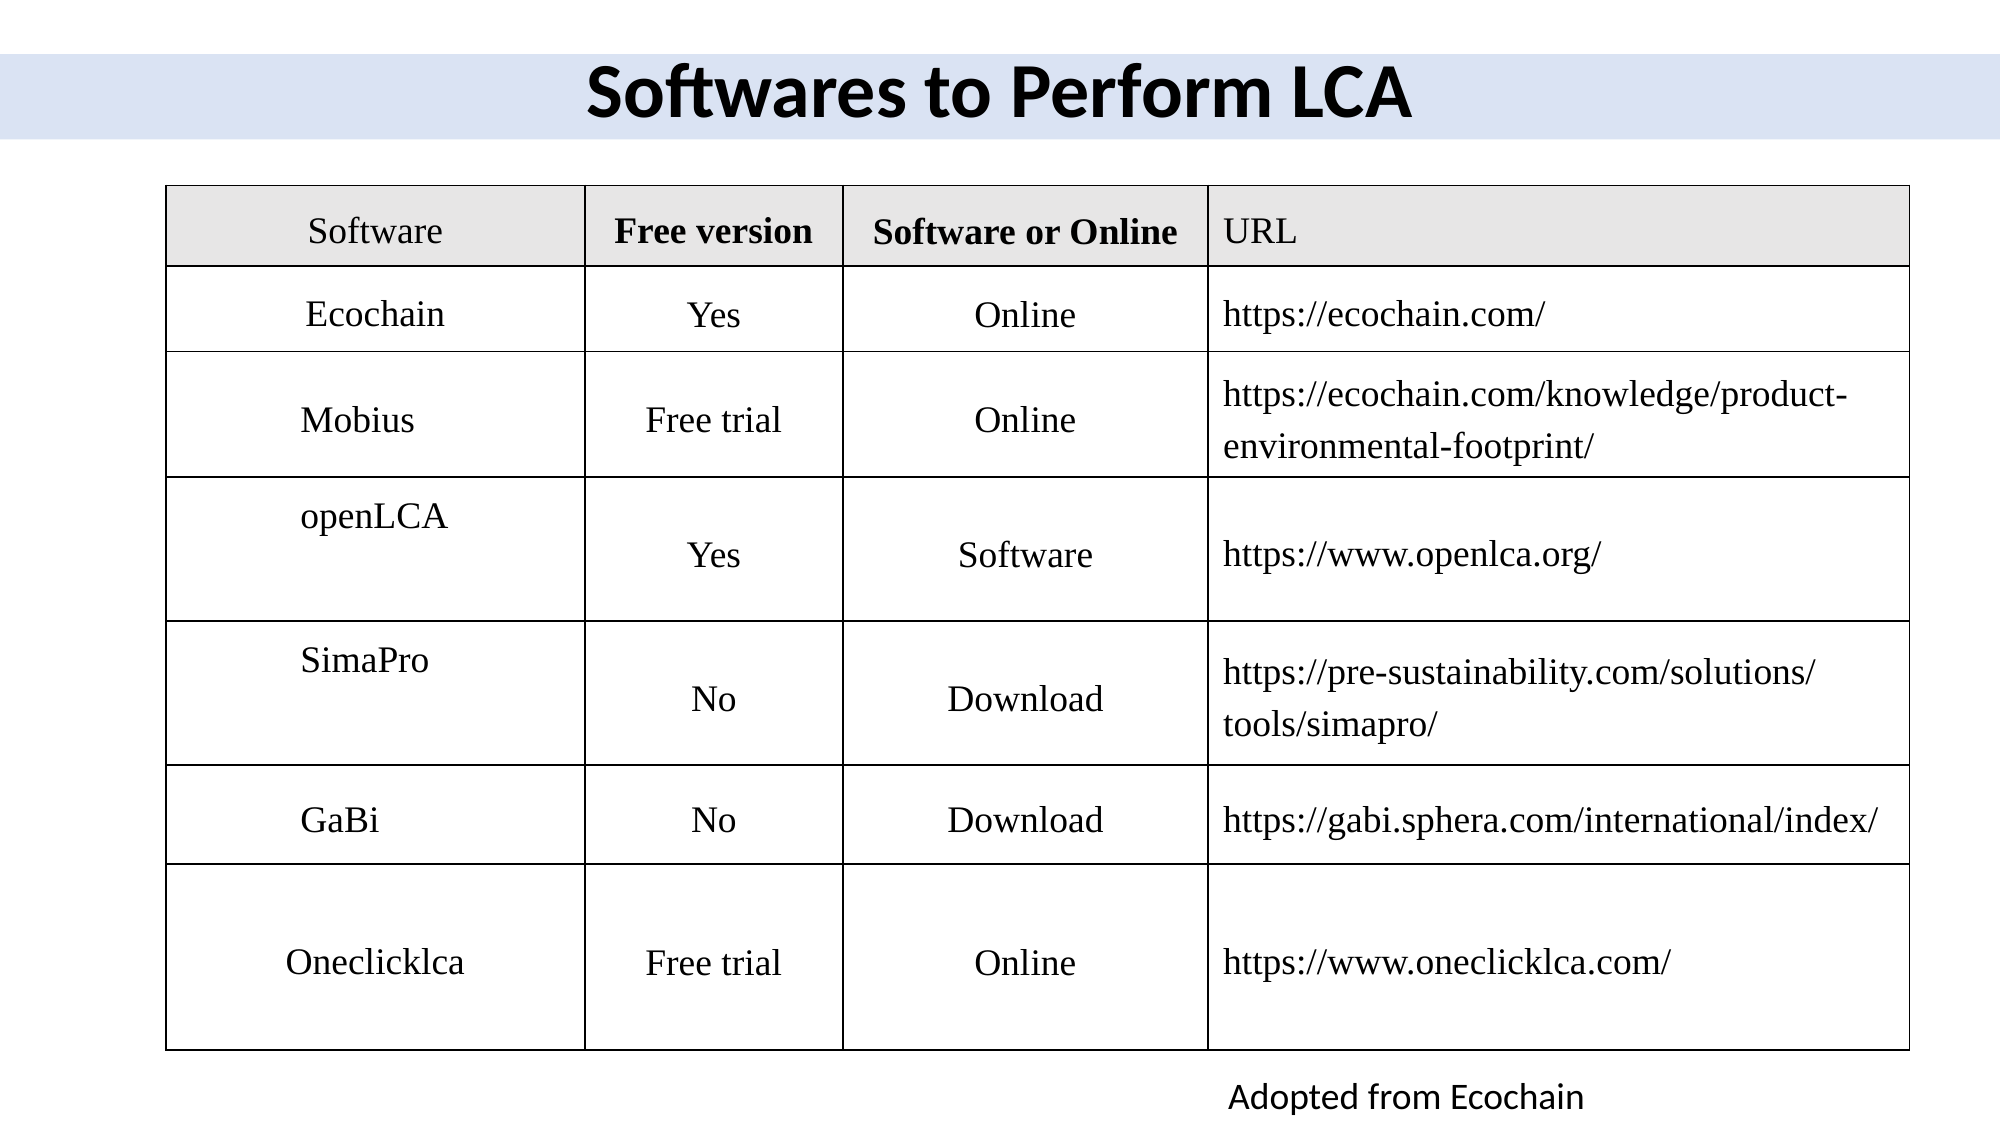

# Softwares to Perform LCA
| Software | Free version | Software or Online | URL |
| --- | --- | --- | --- |
| Ecochain | Yes | Online | https://ecochain.com/ |
| Mobius | Free trial | Online | https://ecochain.com/knowledge/product-environmental-footprint/ |
| openLCA | Yes | Software | https://www.openlca.org/ |
| SimaPro | No | Download | https://pre-sustainability.com/solutions/tools/simapro/ |
| GaBi | No | Download | https://gabi.sphera.com/international/index/ |
| Oneclicklca | Free trial | Online | https://www.oneclicklca.com/ |
Adopted from Ecochain